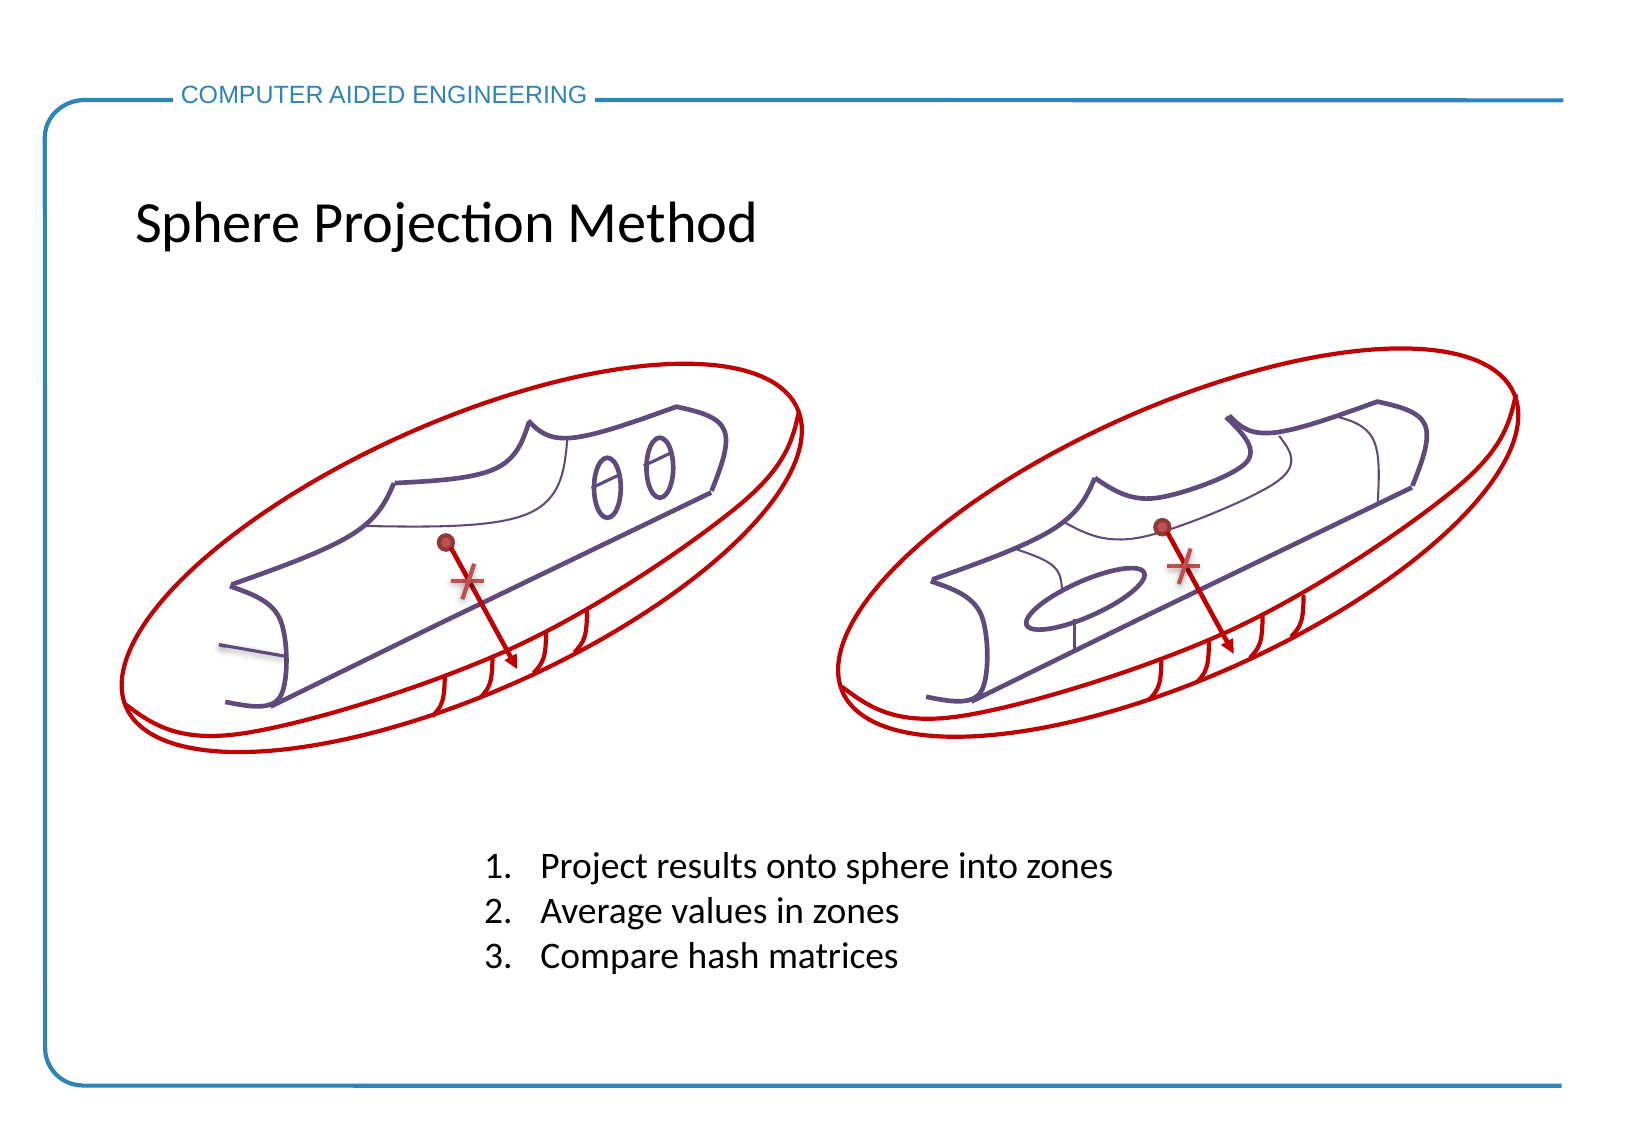

Sphere Projection Method

k

k

Project results onto sphere into zones
Average values in zones
Compare hash matrices